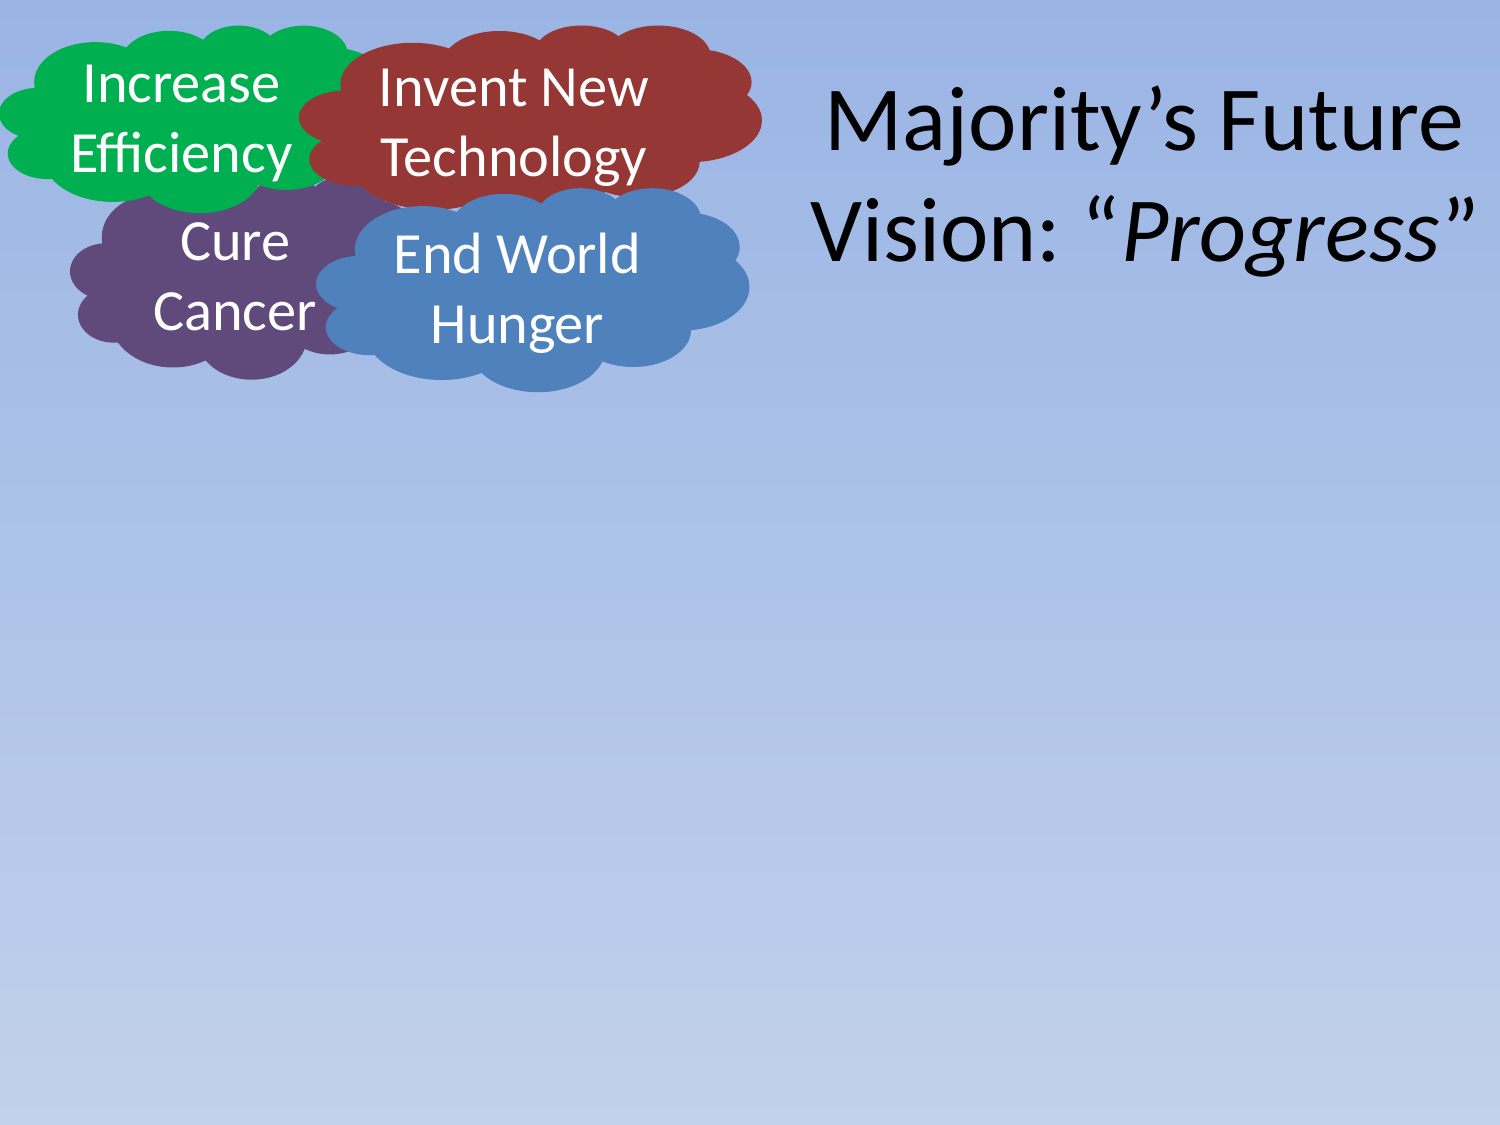

# Majority’s Future Vision: “Progress”
Increase
Efficiency
Invent New
Technology
Cure
Cancer
End World
Hunger